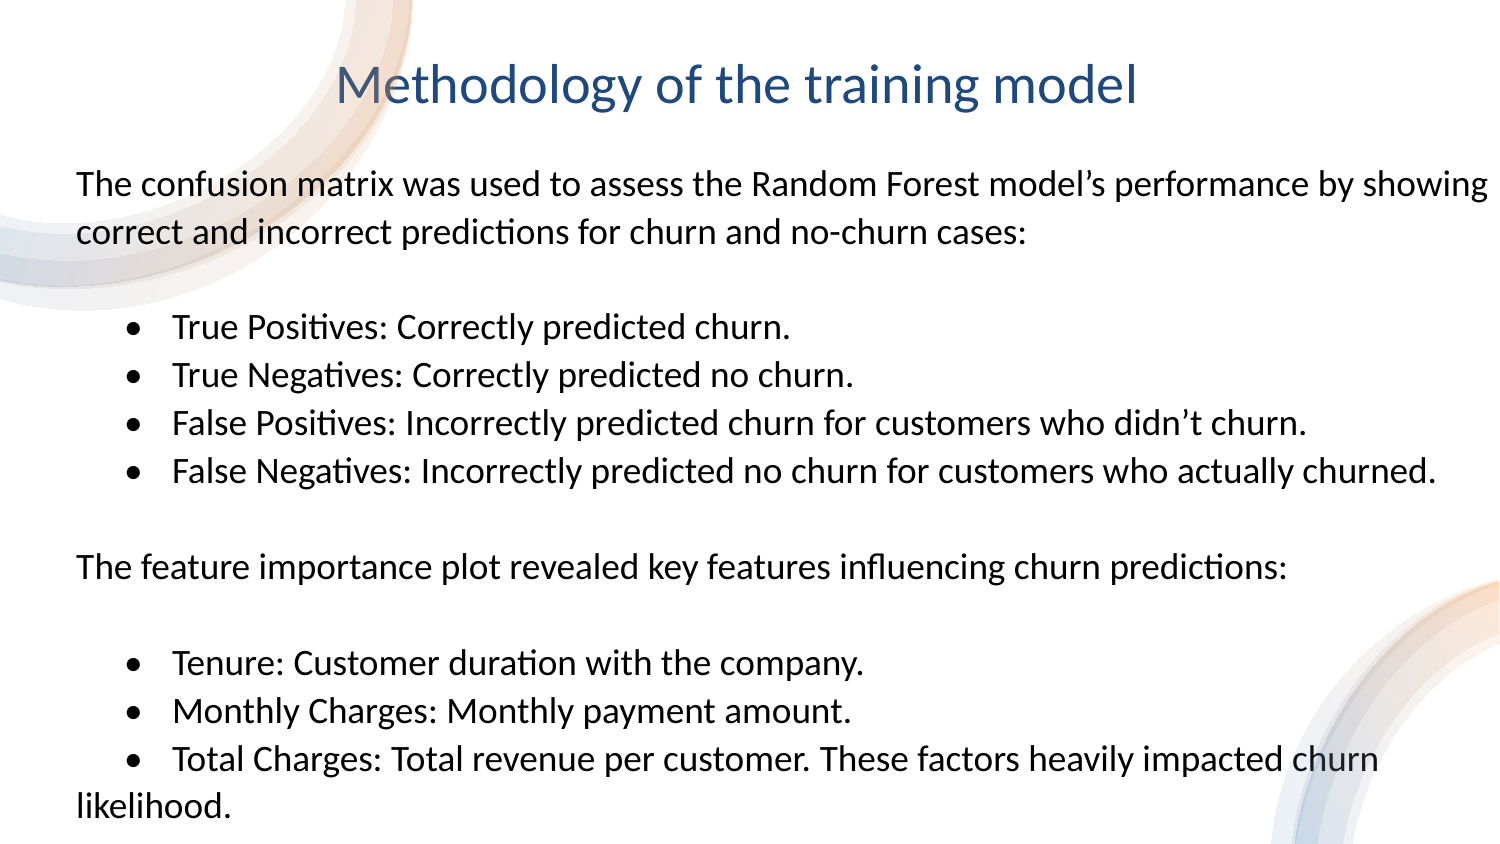

# Methodology of the training model

The confusion matrix was used to assess the Random Forest model’s performance by showing correct and incorrect predictions for churn and no-churn cases:

	•	True Positives: Correctly predicted churn.
	•	True Negatives: Correctly predicted no churn.
	•	False Positives: Incorrectly predicted churn for customers who didn’t churn.
	•	False Negatives: Incorrectly predicted no churn for customers who actually churned.

The feature importance plot revealed key features influencing churn predictions:

	•	Tenure: Customer duration with the company.
	•	Monthly Charges: Monthly payment amount.
	•	Total Charges: Total revenue per customer. These factors heavily impacted churn likelihood.